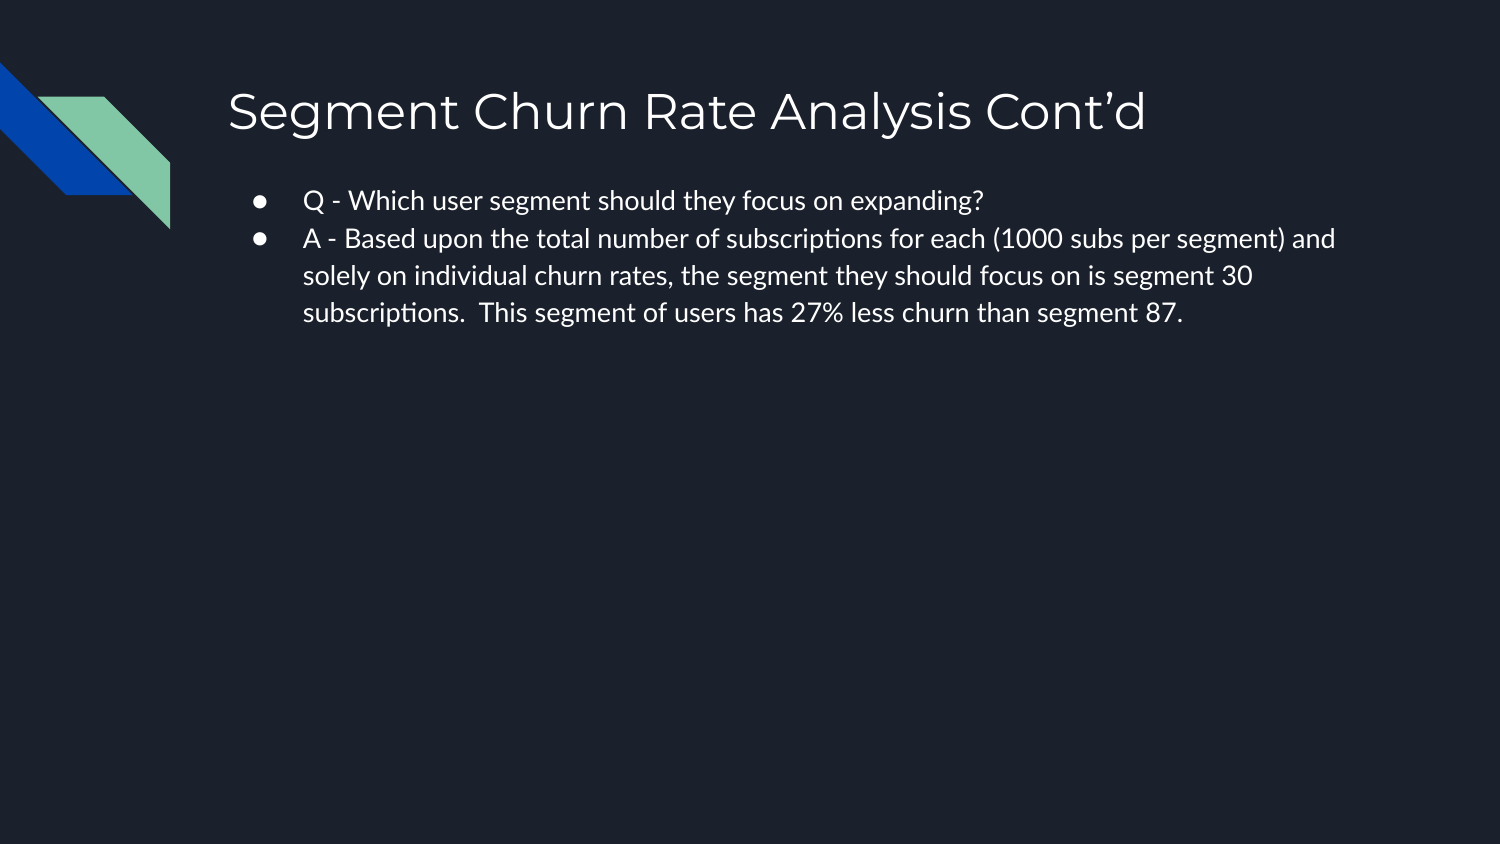

# Segment Churn Rate Analysis Cont’d
Q - Which user segment should they focus on expanding?
A - Based upon the total number of subscriptions for each (1000 subs per segment) and solely on individual churn rates, the segment they should focus on is segment 30 subscriptions.  This segment of users has 27% less churn than segment 87.